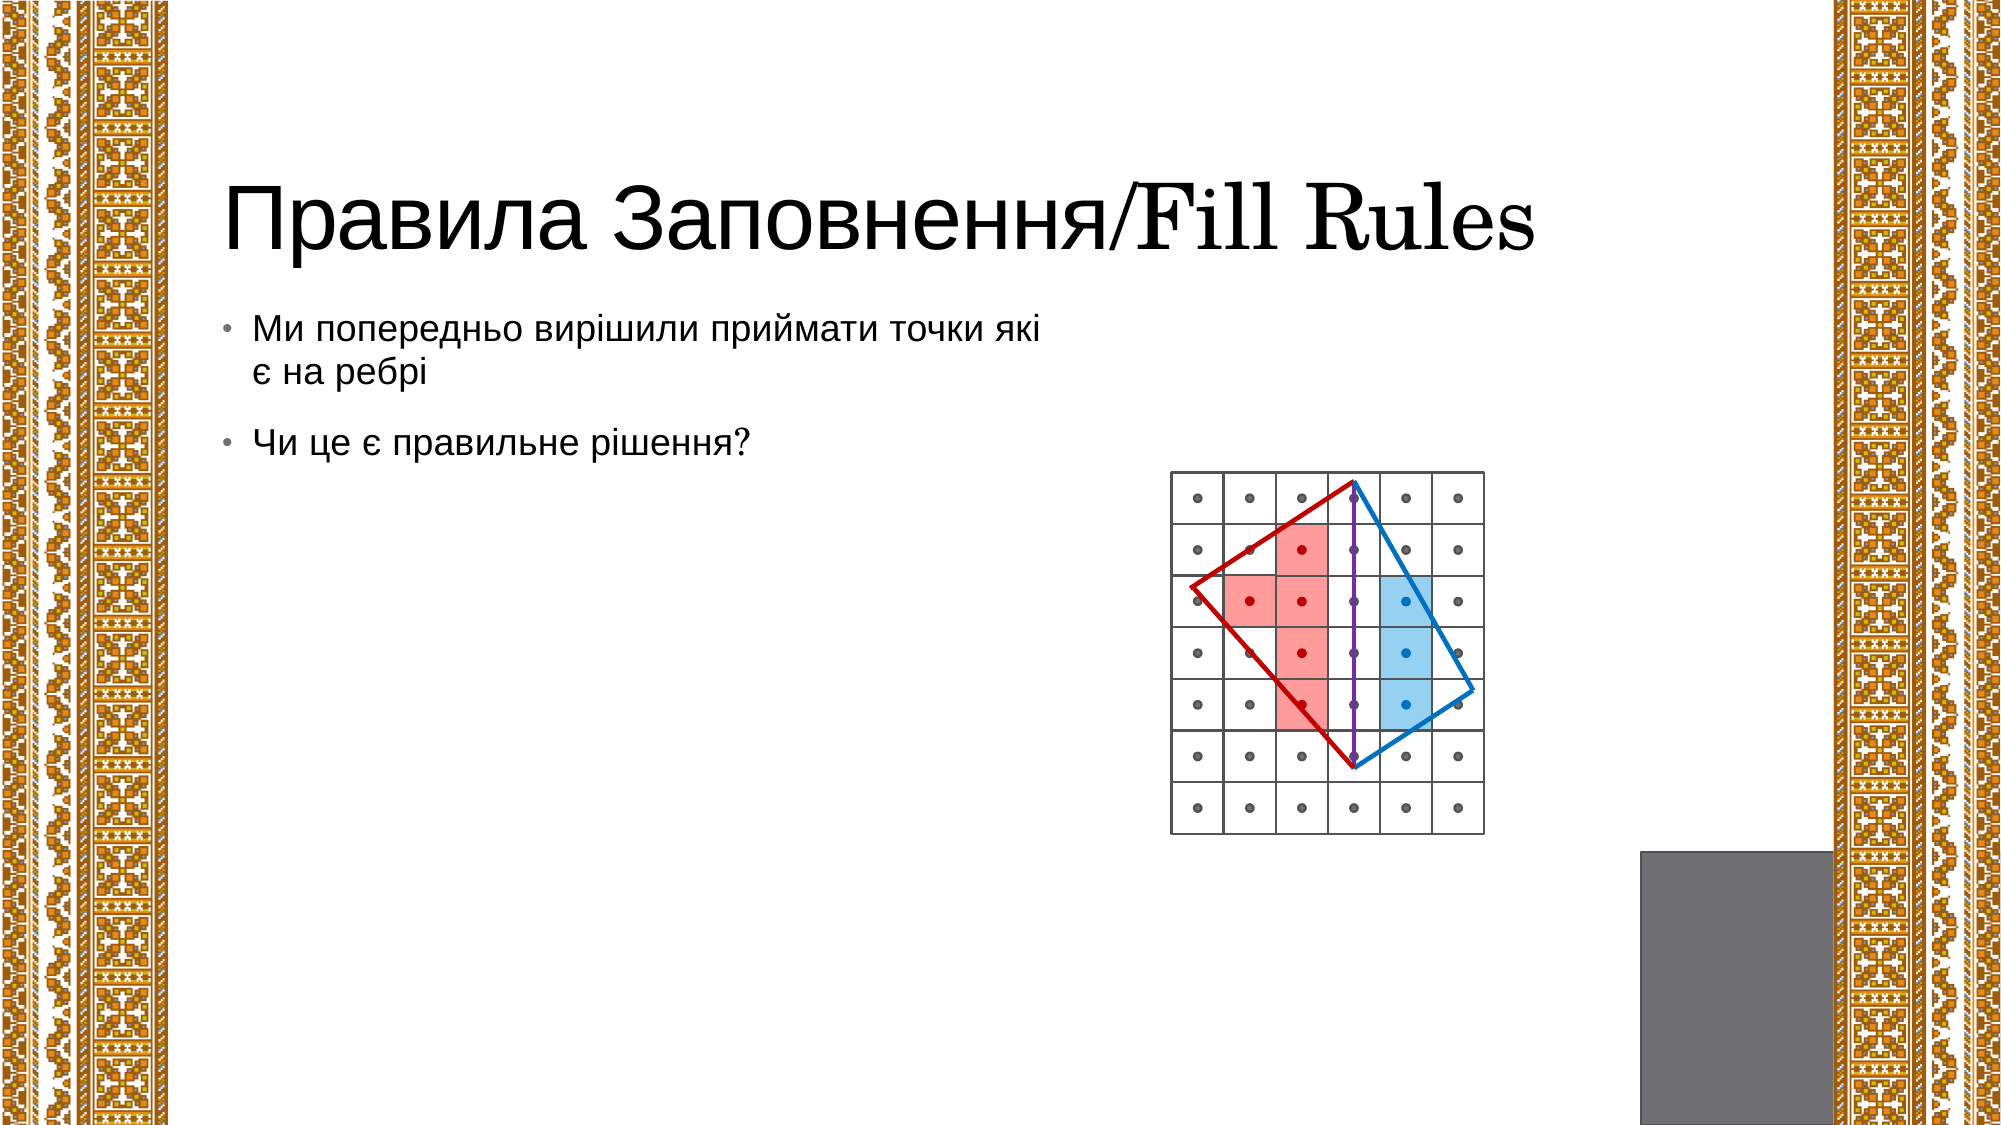

# Правила Заповнення/Fill Rules
Ми попередньо вирішили приймати точки які є на ребрі
Чи це є правильне рішення?